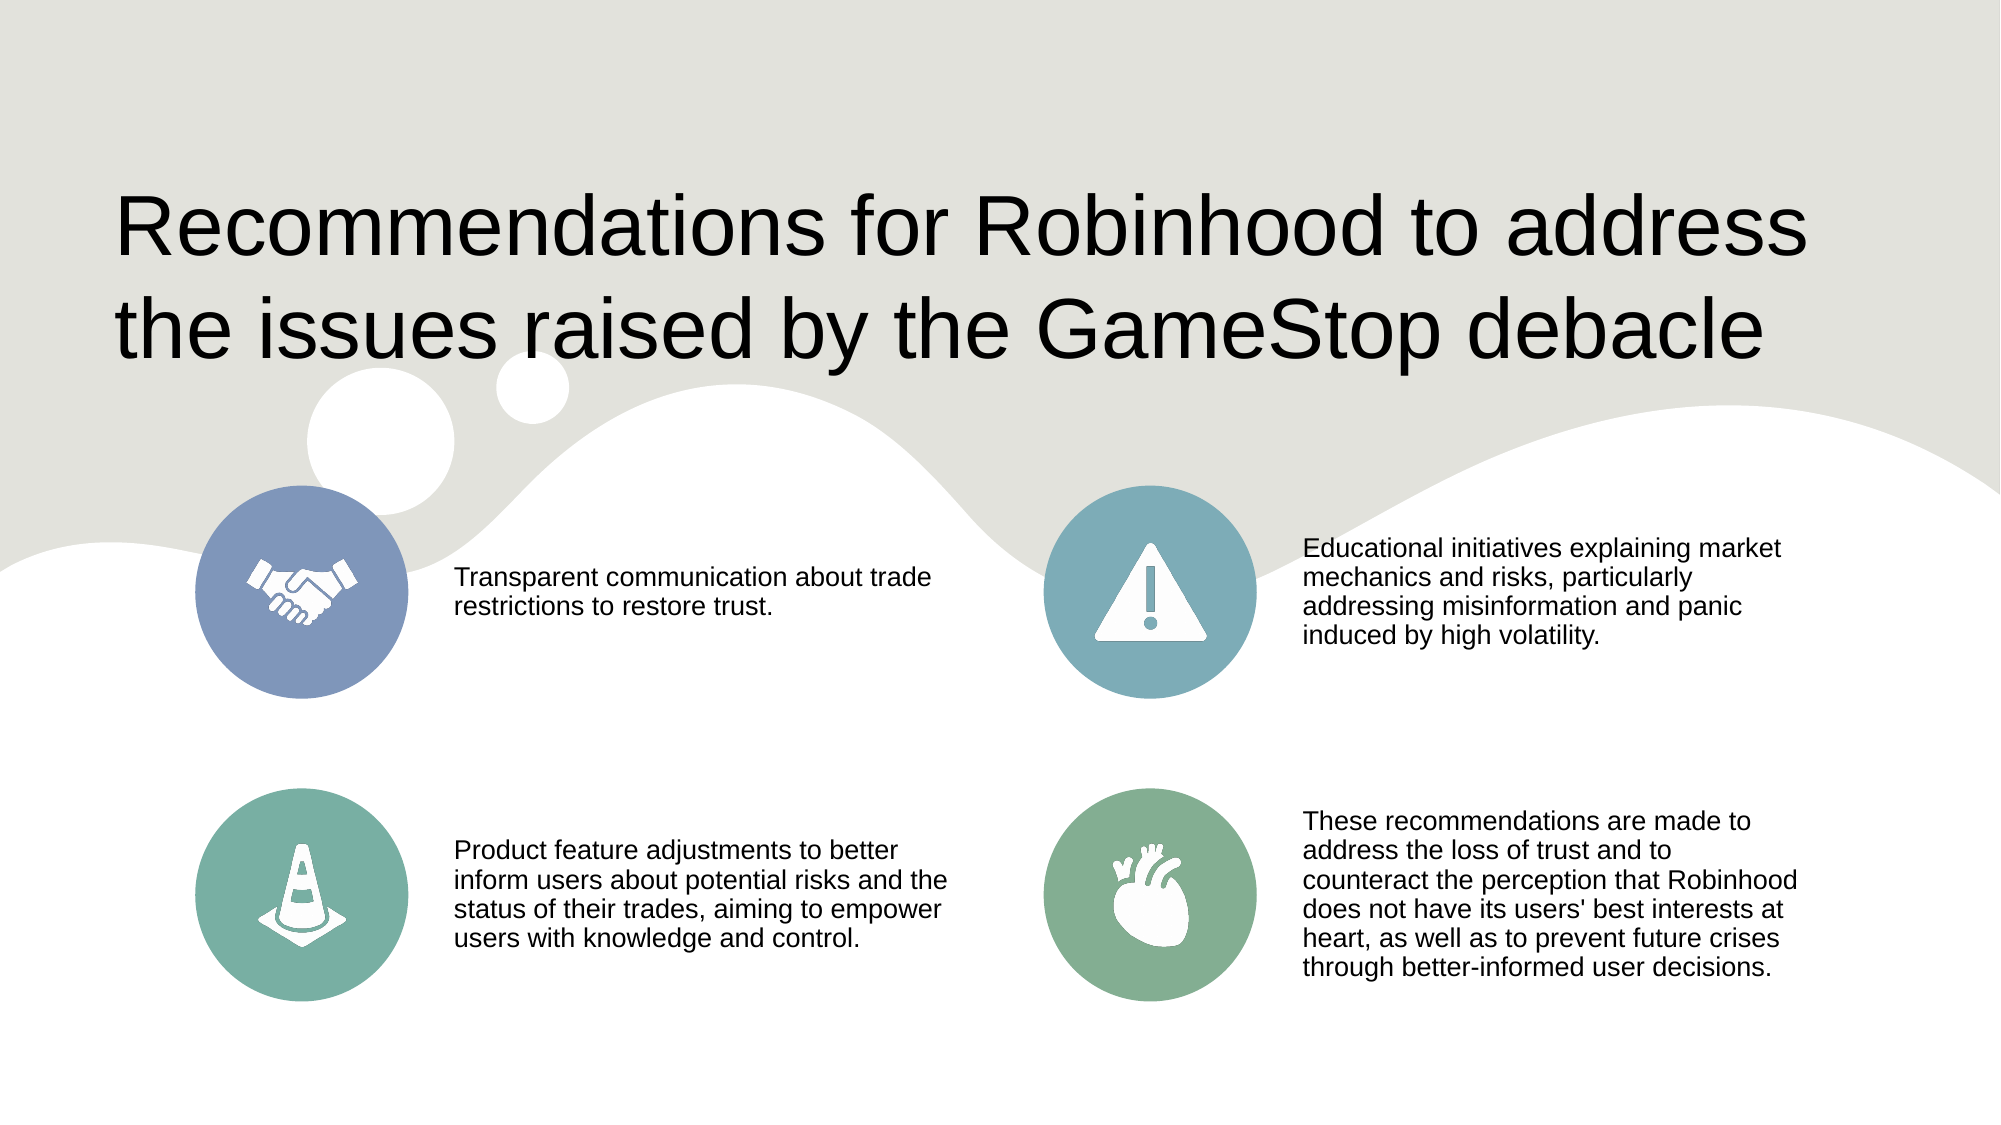

# Recommendations for Robinhood to address the issues raised by the GameStop debacle

Transparent communication about trade restrictions to restore trust.
Educational initiatives explaining market mechanics and risks, particularly addressing misinformation and panic induced by high volatility.
Product feature adjustments to better inform users about potential risks and the status of their trades, aiming to empower users with knowledge and control.
These recommendations are made to address the loss of trust and to counteract the perception that Robinhood does not have its users' best interests at heart, as well as to prevent future crises through better-informed user decisions.